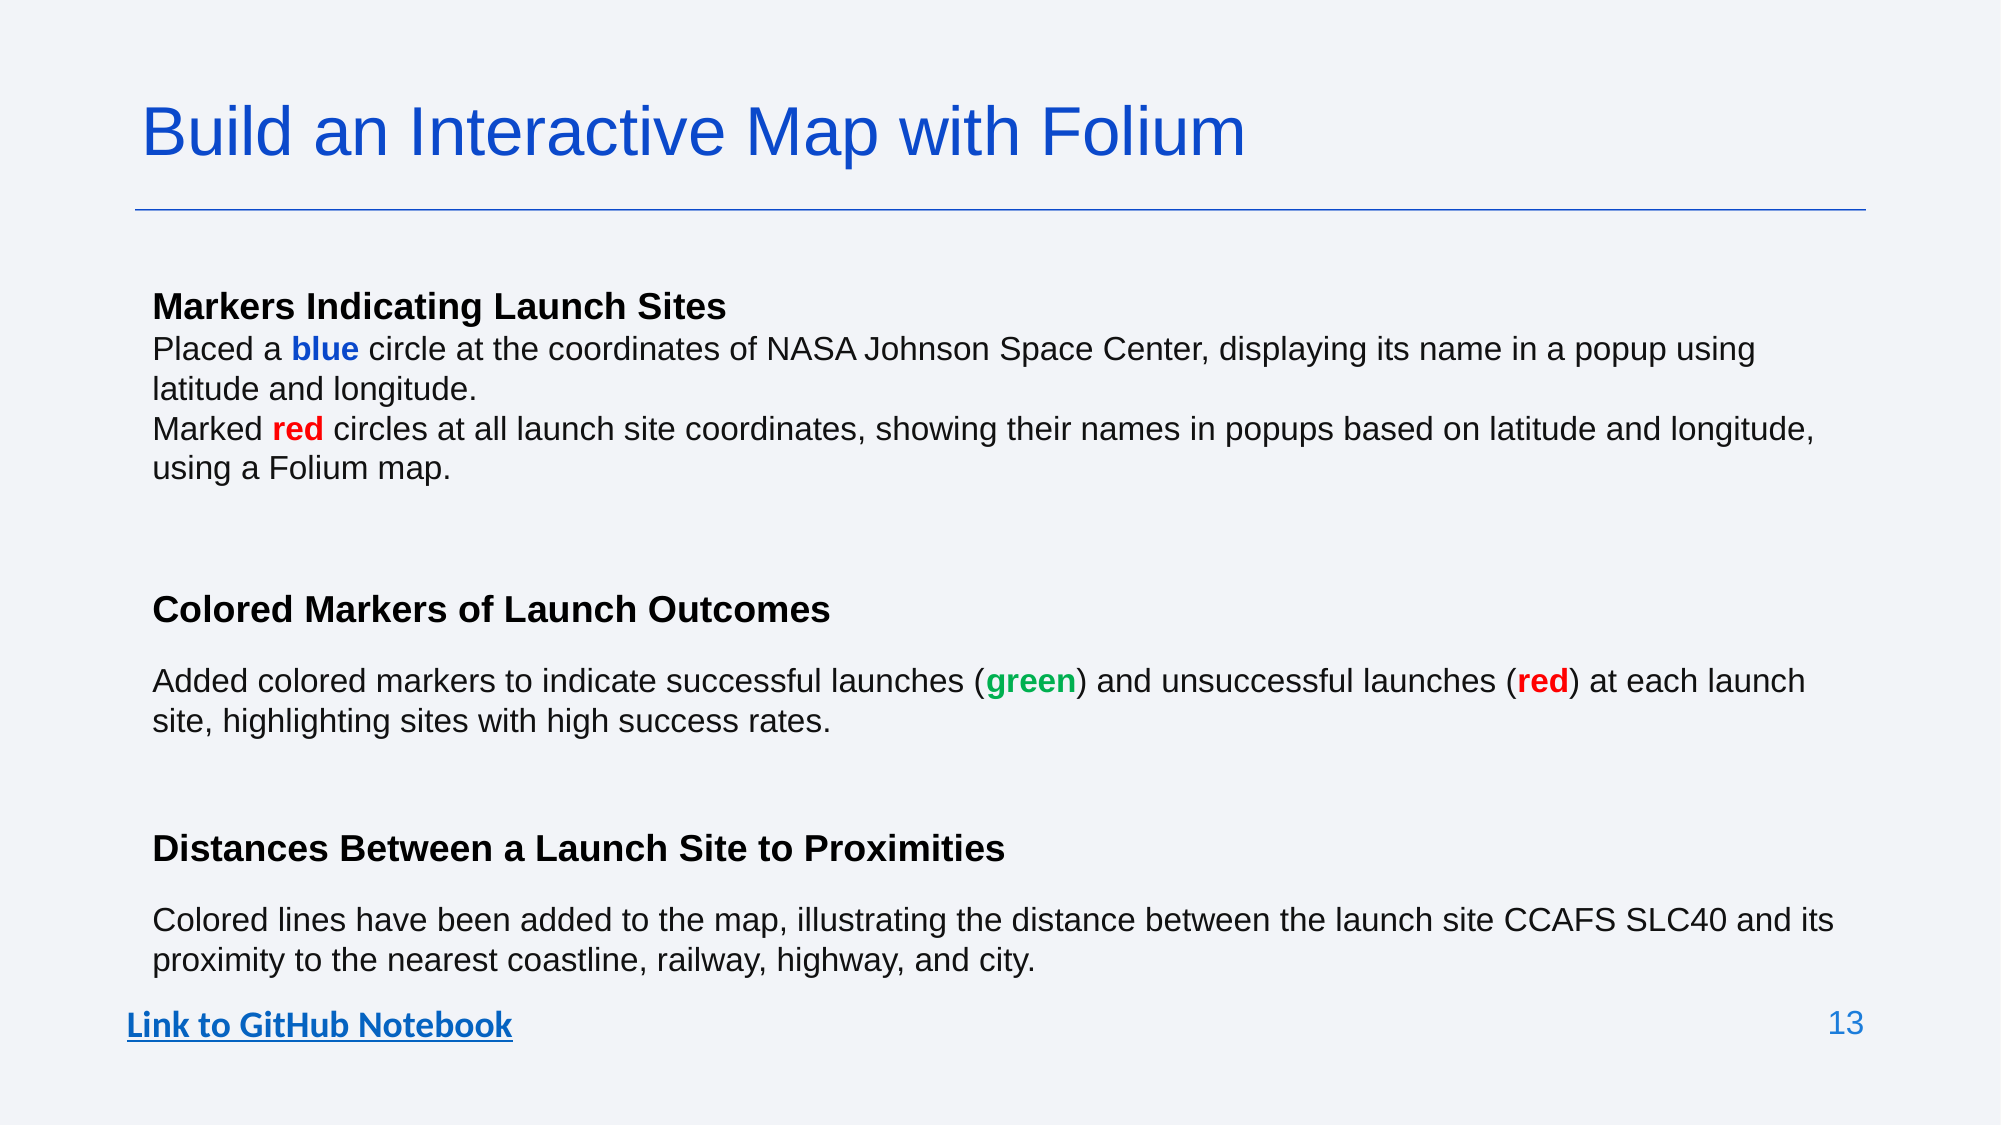

Build an Interactive Map with Folium
Markers Indicating Launch Sites
Placed a blue circle at the coordinates of NASA Johnson Space Center, displaying its name in a popup using latitude and longitude.
Marked red circles at all launch site coordinates, showing their names in popups based on latitude and longitude, using a Folium map.

Colored Markers of Launch Outcomes
Added colored markers to indicate successful launches (green) and unsuccessful launches (red) at each launch site, highlighting sites with high success rates.

Distances Between a Launch Site to Proximities
Colored lines have been added to the map, illustrating the distance between the launch site CCAFS SLC40 and its proximity to the nearest coastline, railway, highway, and city.
13
Link to GitHub Notebook